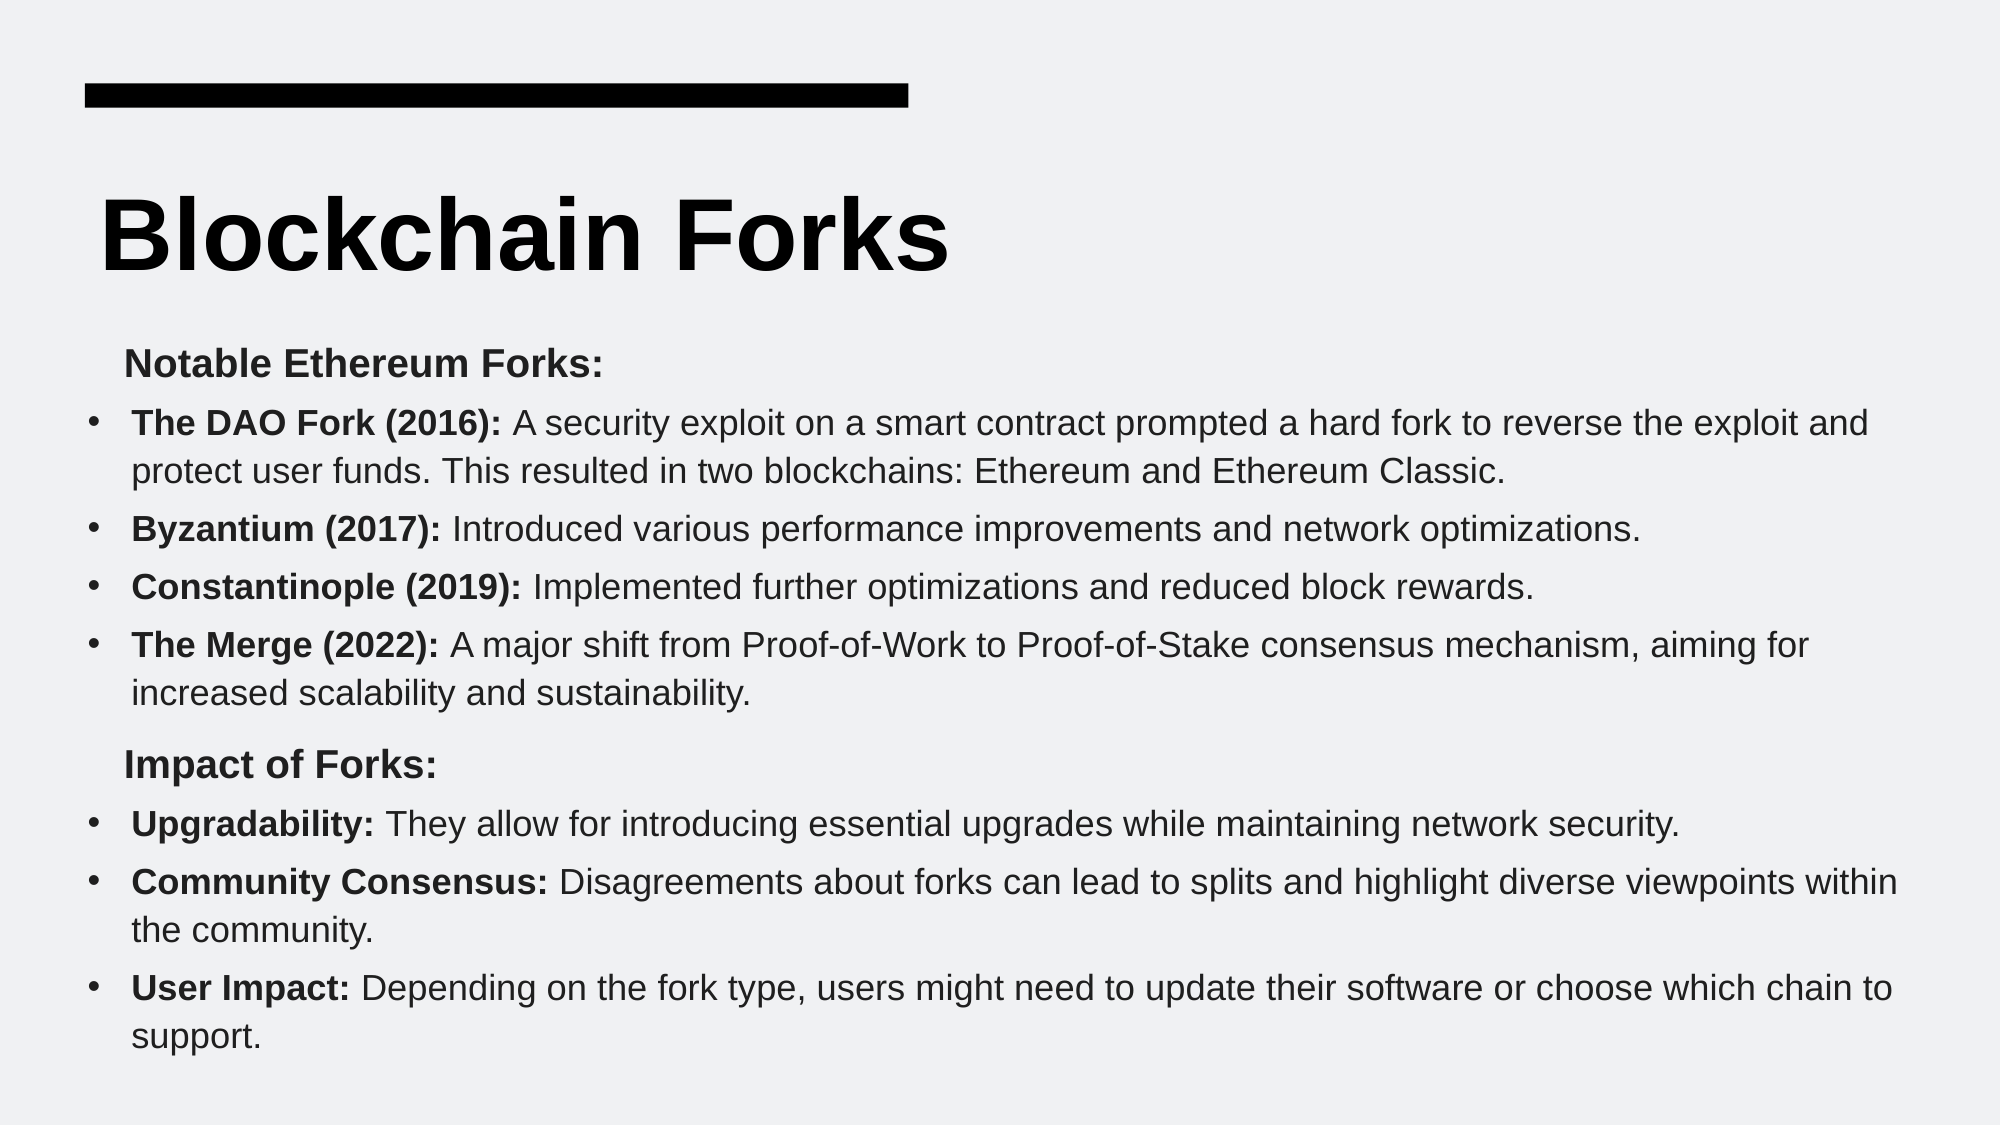

# Blockchain Forks
Notable Ethereum Forks:
The DAO Fork (2016): A security exploit on a smart contract prompted a hard fork to reverse the exploit and protect user funds. This resulted in two blockchains: Ethereum and Ethereum Classic.
Byzantium (2017): Introduced various performance improvements and network optimizations.
Constantinople (2019): Implemented further optimizations and reduced block rewards.
The Merge (2022): A major shift from Proof-of-Work to Proof-of-Stake consensus mechanism, aiming for increased scalability and sustainability.
Impact of Forks:
Upgradability: They allow for introducing essential upgrades while maintaining network security.
Community Consensus: Disagreements about forks can lead to splits and highlight diverse viewpoints within the community.
User Impact: Depending on the fork type, users might need to update their software or choose which chain to support.